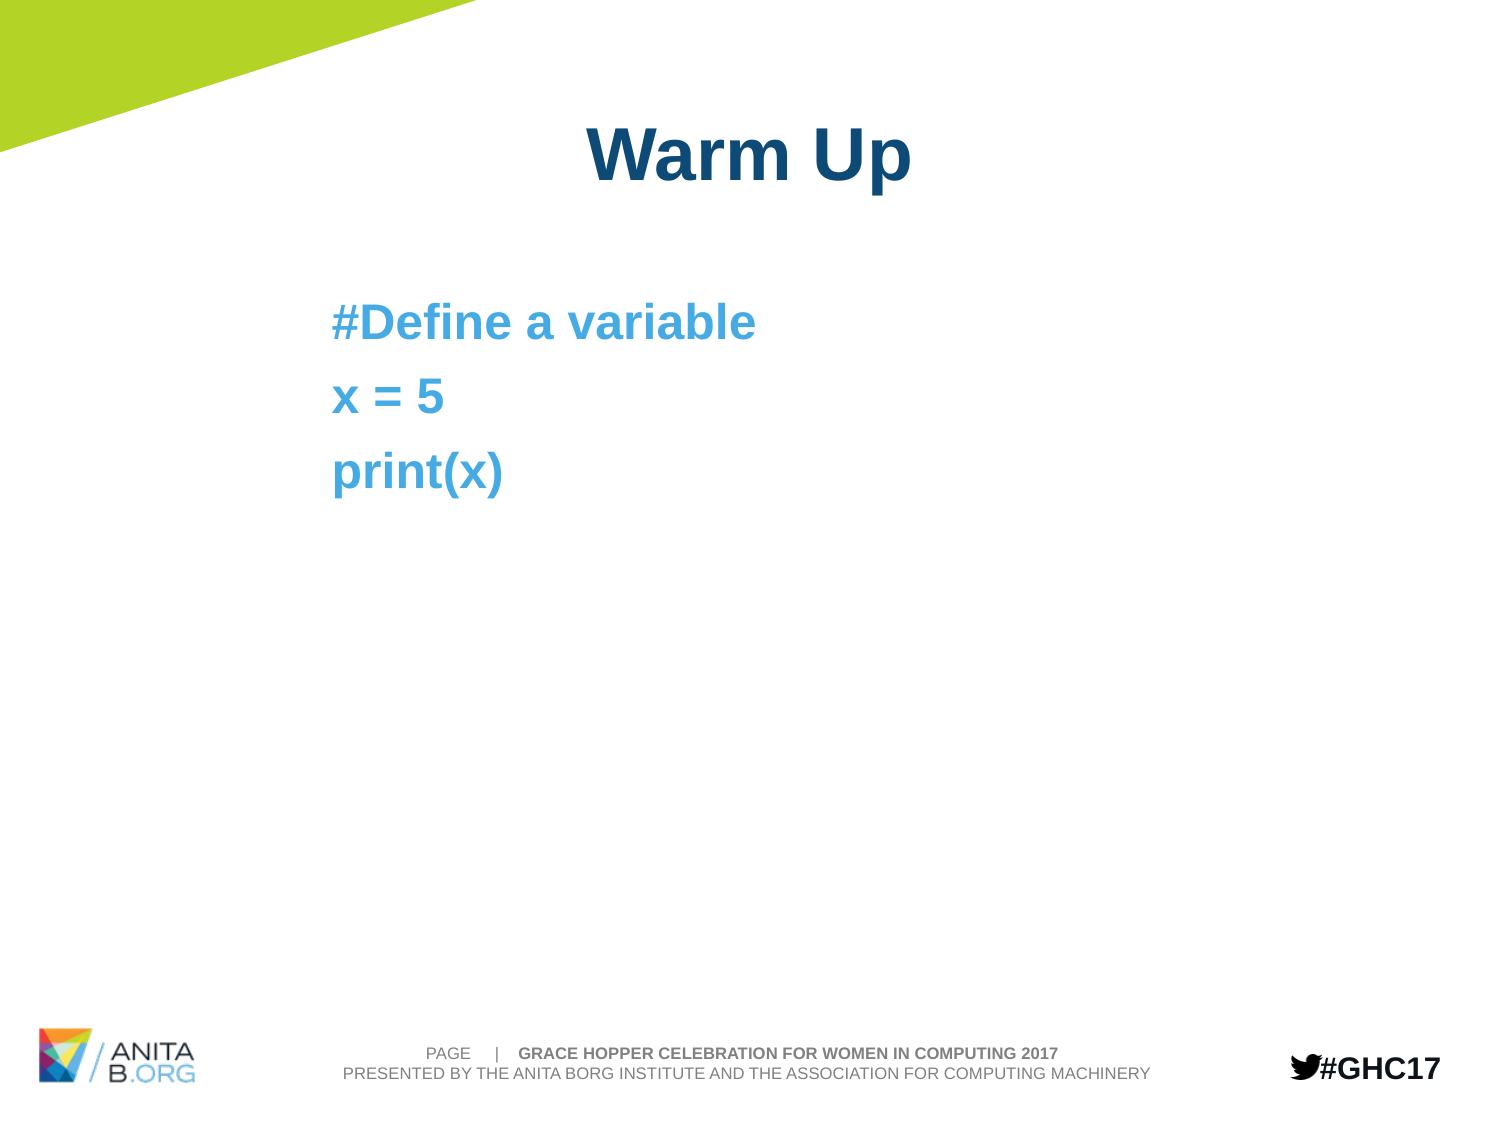

Warm Up
#Define a variable
x = 5
print(x)